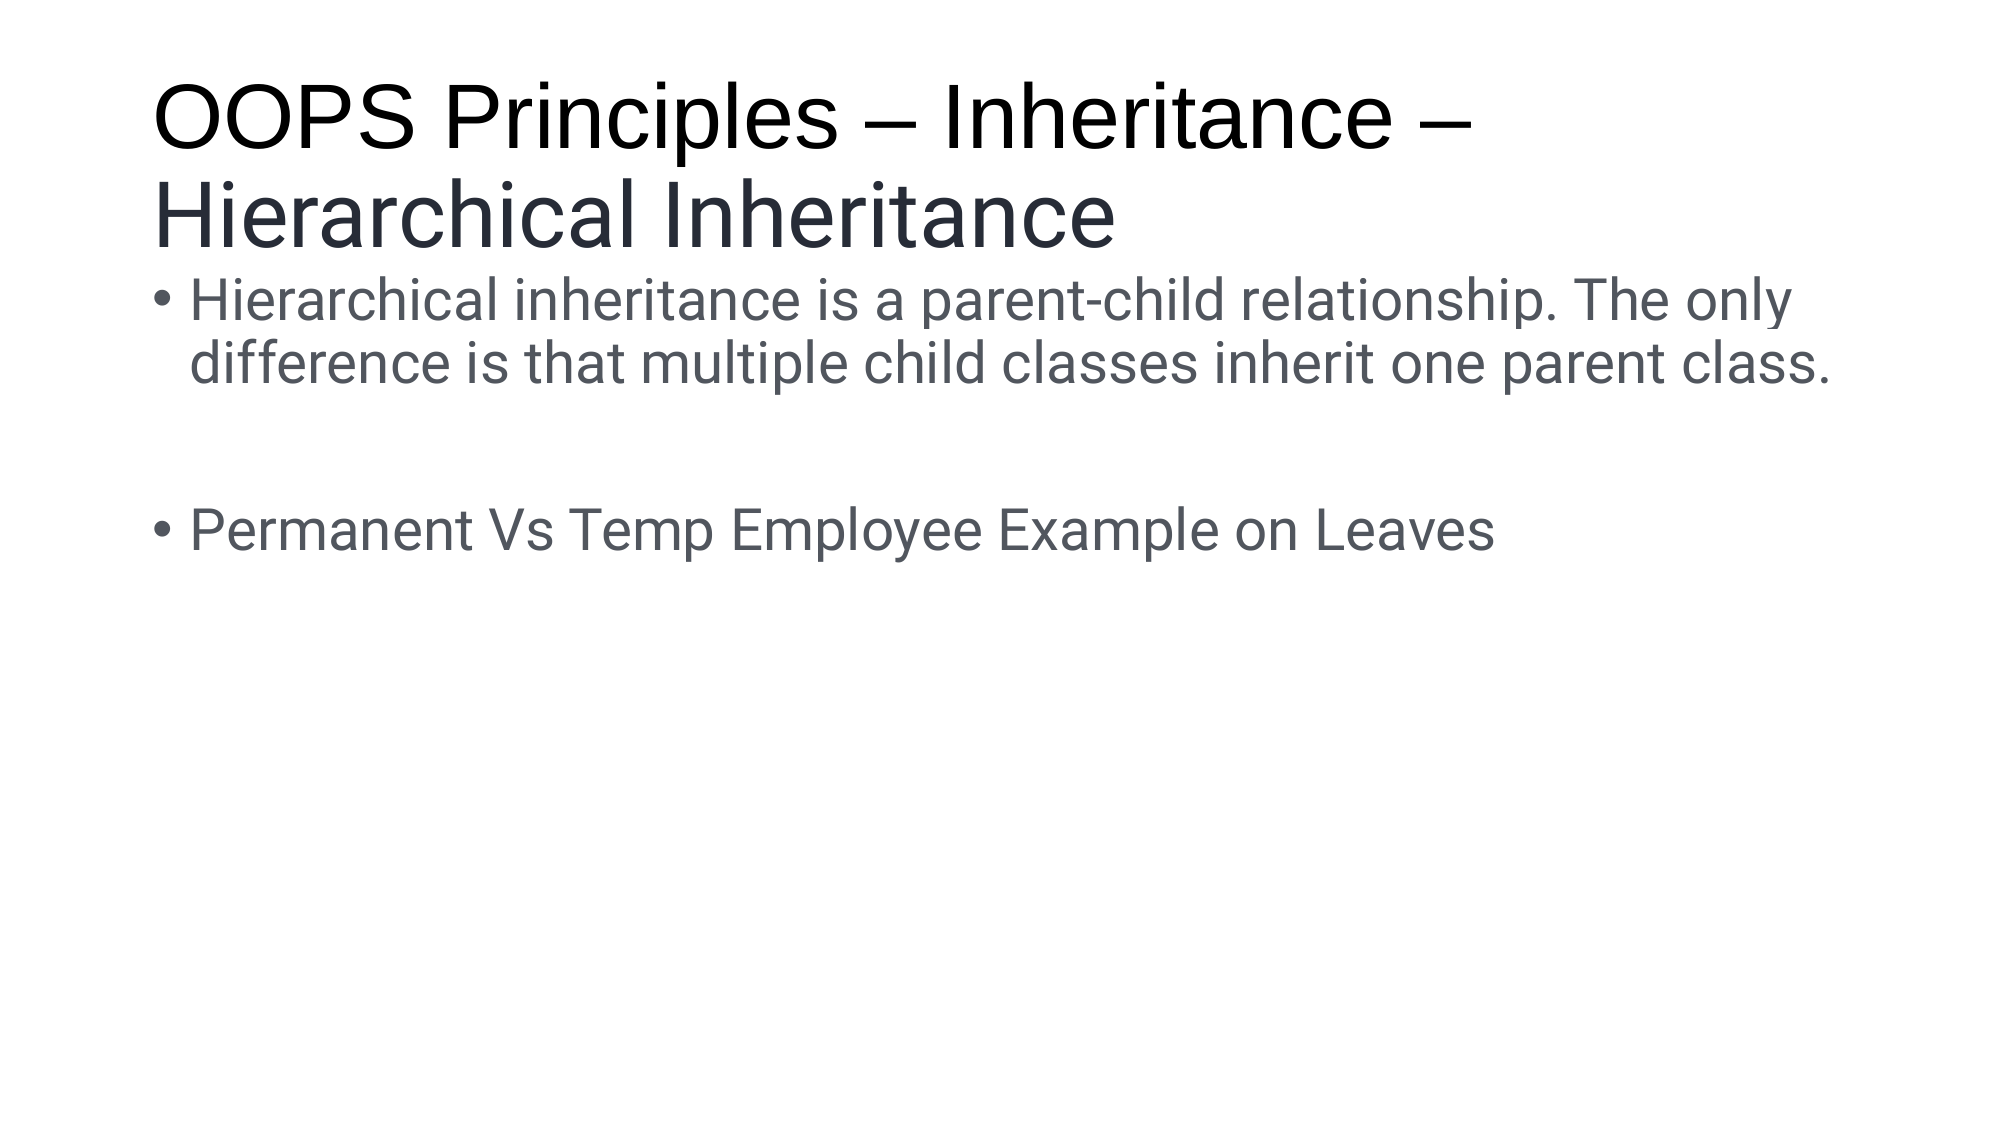

# OOPS Principles – Inheritance – Hierarchical Inheritance
Hierarchical inheritance is a parent-child relationship. The only difference is that multiple child classes inherit one parent class.

Permanent Vs Temp Employee Example on Leaves